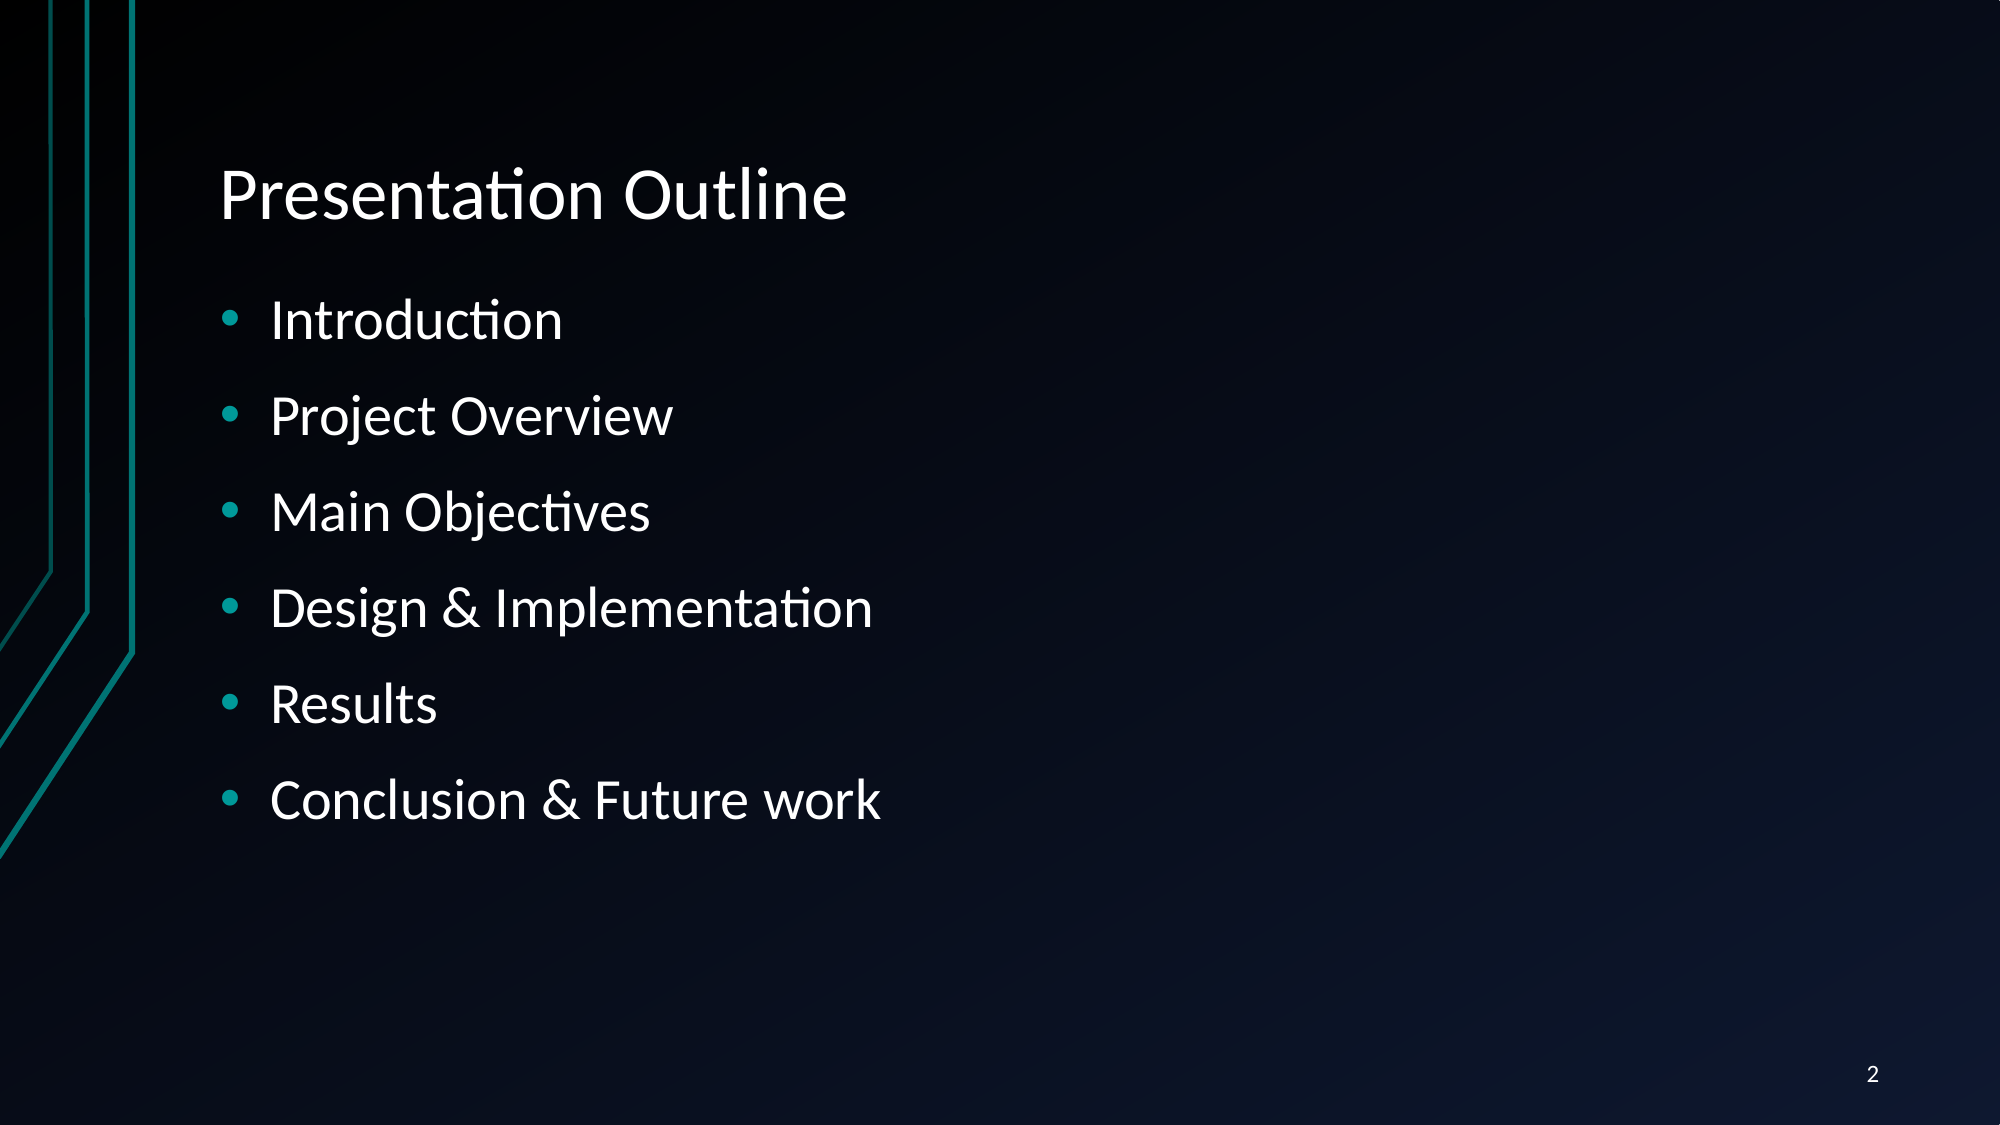

# Presentation Outline
Introduction
Project Overview
Main Objectives
Design & Implementation
Results
Conclusion & Future work
2